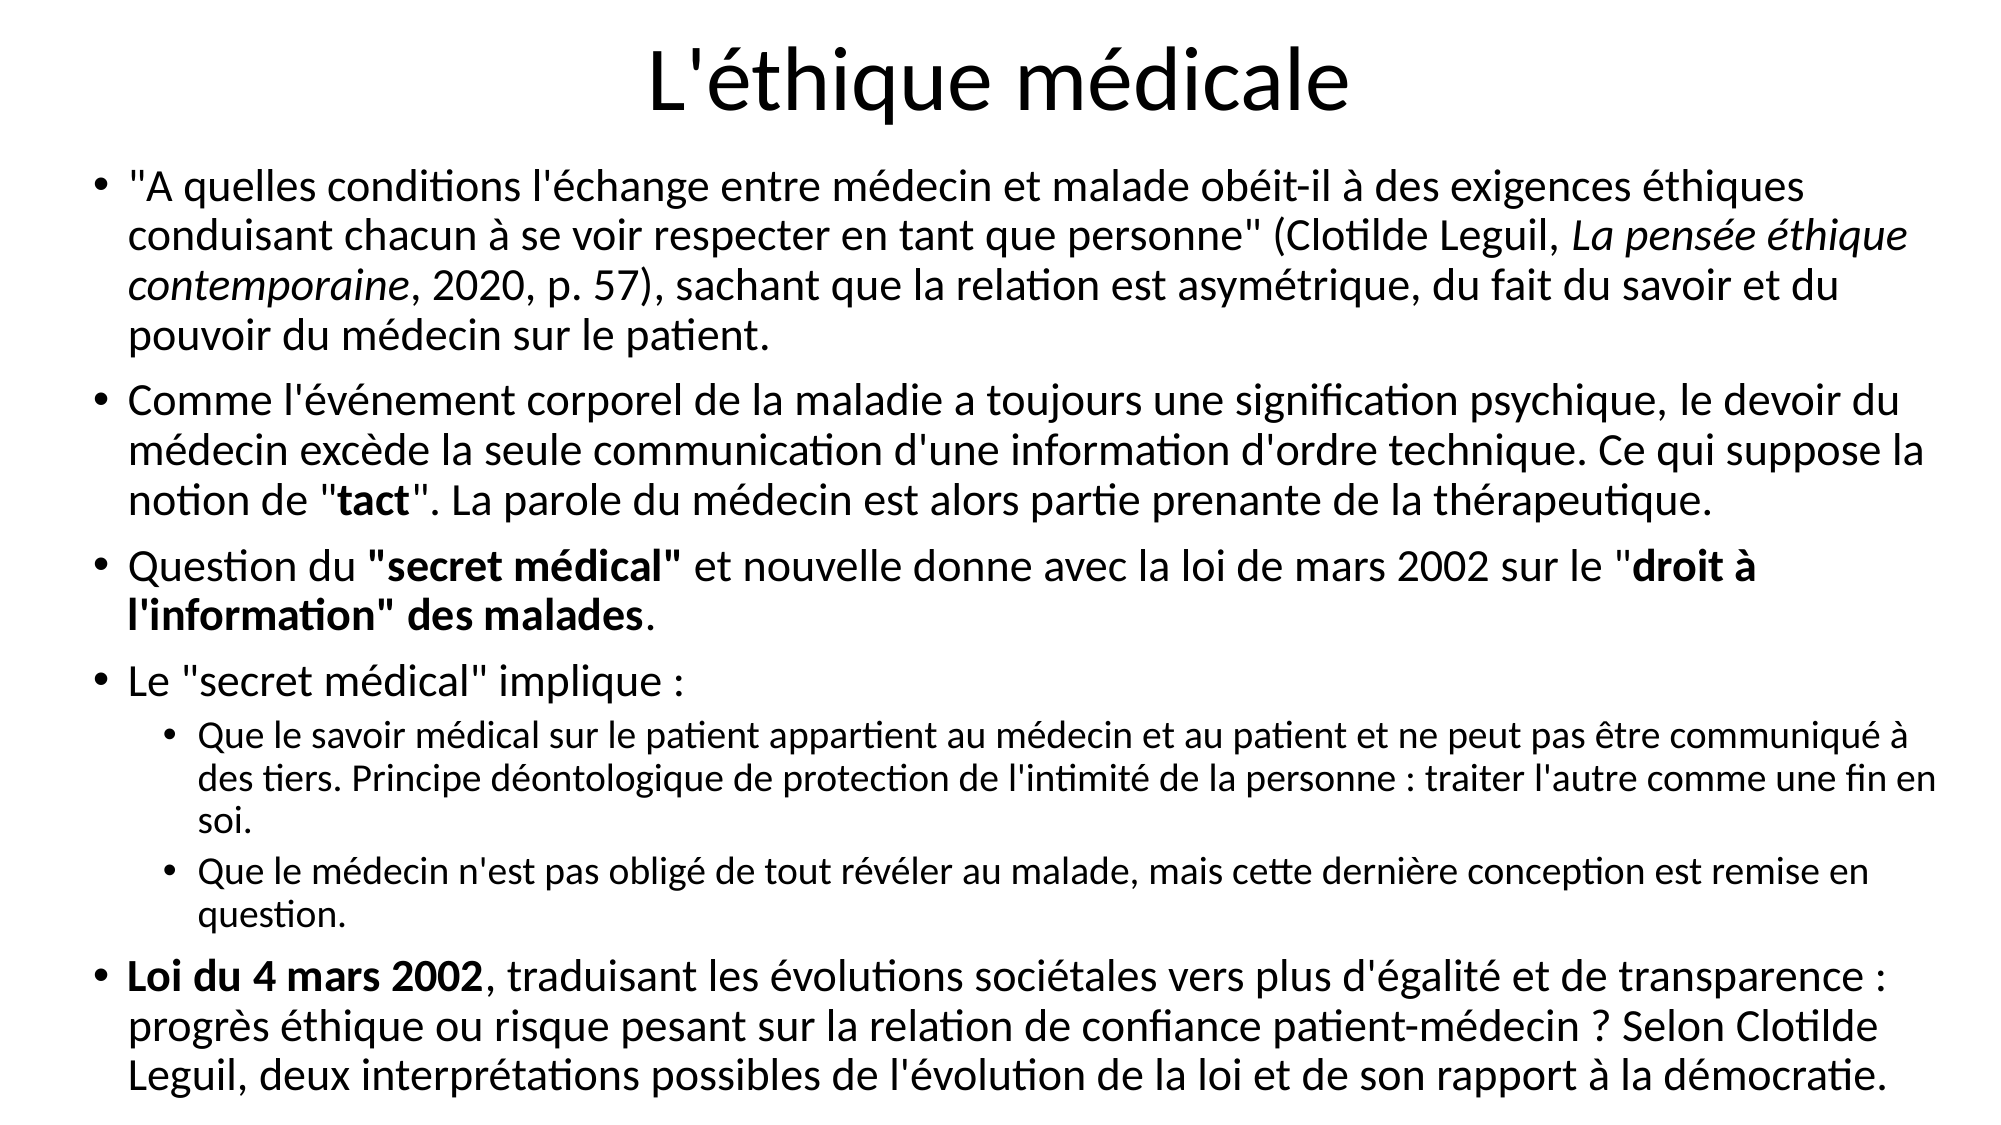

# L'éthique médicale
"A quelles conditions l'échange entre médecin et malade obéit-il à des exigences éthiques conduisant chacun à se voir respecter en tant que personne" (Clotilde Leguil, La pensée éthique contemporaine, 2020, p. 57), sachant que la relation est asymétrique, du fait du savoir et du pouvoir du médecin sur le patient.
Comme l'événement corporel de la maladie a toujours une signification psychique, le devoir du médecin excède la seule communication d'une information d'ordre technique. Ce qui suppose la notion de "tact". La parole du médecin est alors partie prenante de la thérapeutique.
Question du "secret médical" et nouvelle donne avec la loi de mars 2002 sur le "droit à l'information" des malades.
Le "secret médical" implique :
Que le savoir médical sur le patient appartient au médecin et au patient et ne peut pas être communiqué à des tiers. Principe déontologique de protection de l'intimité de la personne : traiter l'autre comme une fin en soi.
Que le médecin n'est pas obligé de tout révéler au malade, mais cette dernière conception est remise en question.
Loi du 4 mars 2002, traduisant les évolutions sociétales vers plus d'égalité et de transparence : progrès éthique ou risque pesant sur la relation de confiance patient-médecin ? Selon Clotilde Leguil, deux interprétations possibles de l'évolution de la loi et de son rapport à la démocratie.